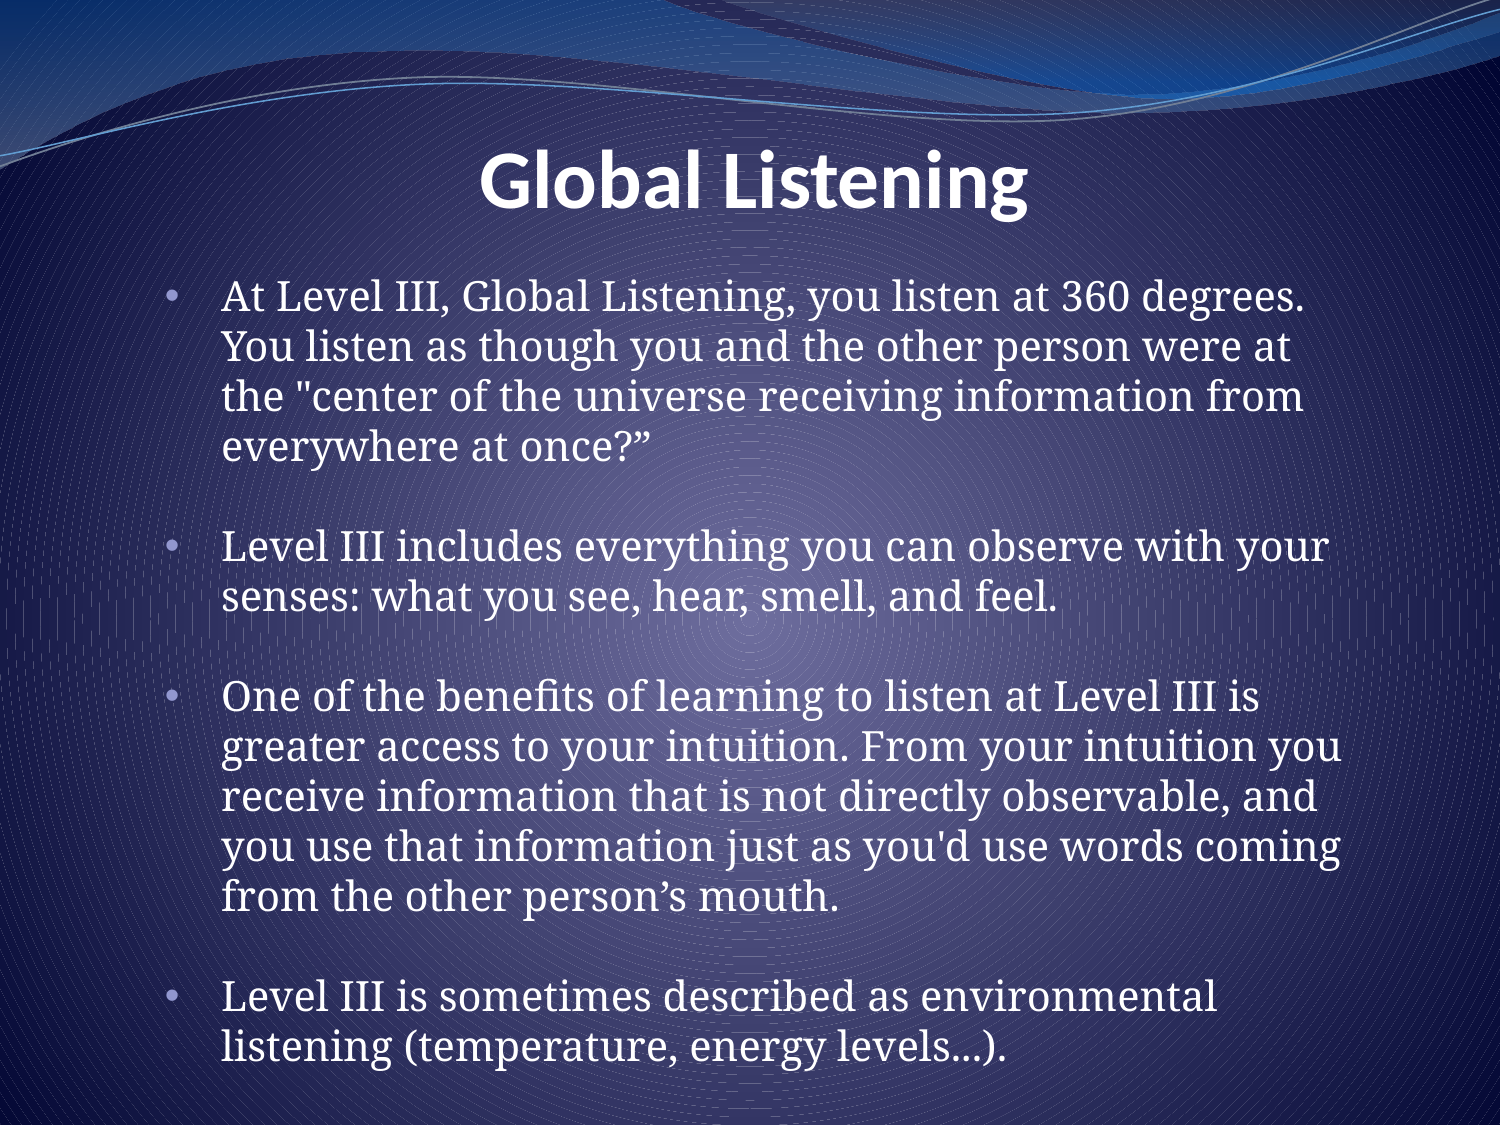

# Global Listening
At Level III, Global Listening, you listen at 360 degrees. You listen as though you and the other person were at the "center of the universe receiving information from everywhere at once?”

Level III includes everything you can observe with your senses: what you see, hear, smell, and feel.

One of the benefits of learning to listen at Level III is greater access to your intuition. From your intuition you receive information that is not directly observable, and you use that information just as you'd use words coming from the other person’s mouth.

Level III is sometimes described as environmental listening (temperature, energy levels...).